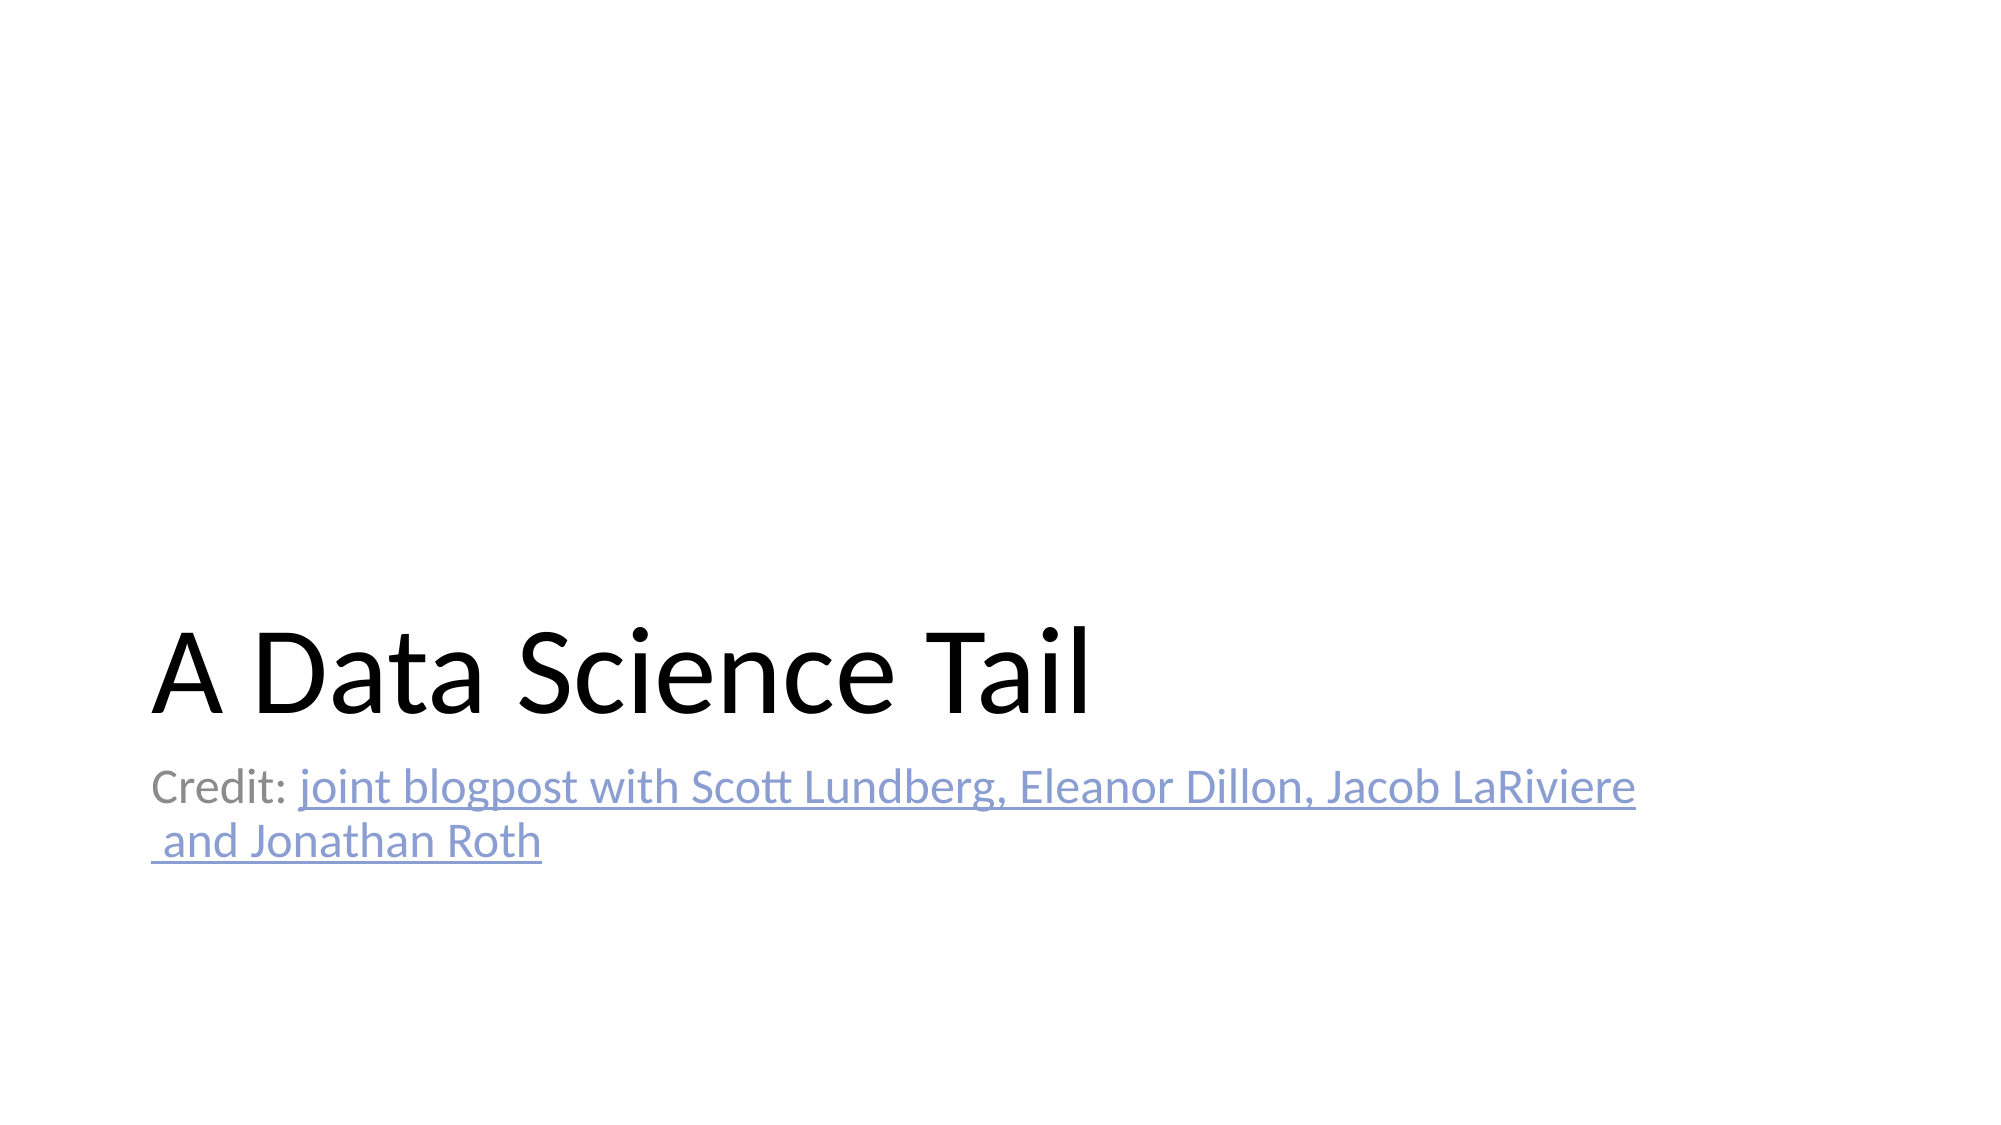

# A Data Science Tail
Credit: joint blogpost with Scott Lundberg, Eleanor Dillon, Jacob LaRiviere and Jonathan Roth